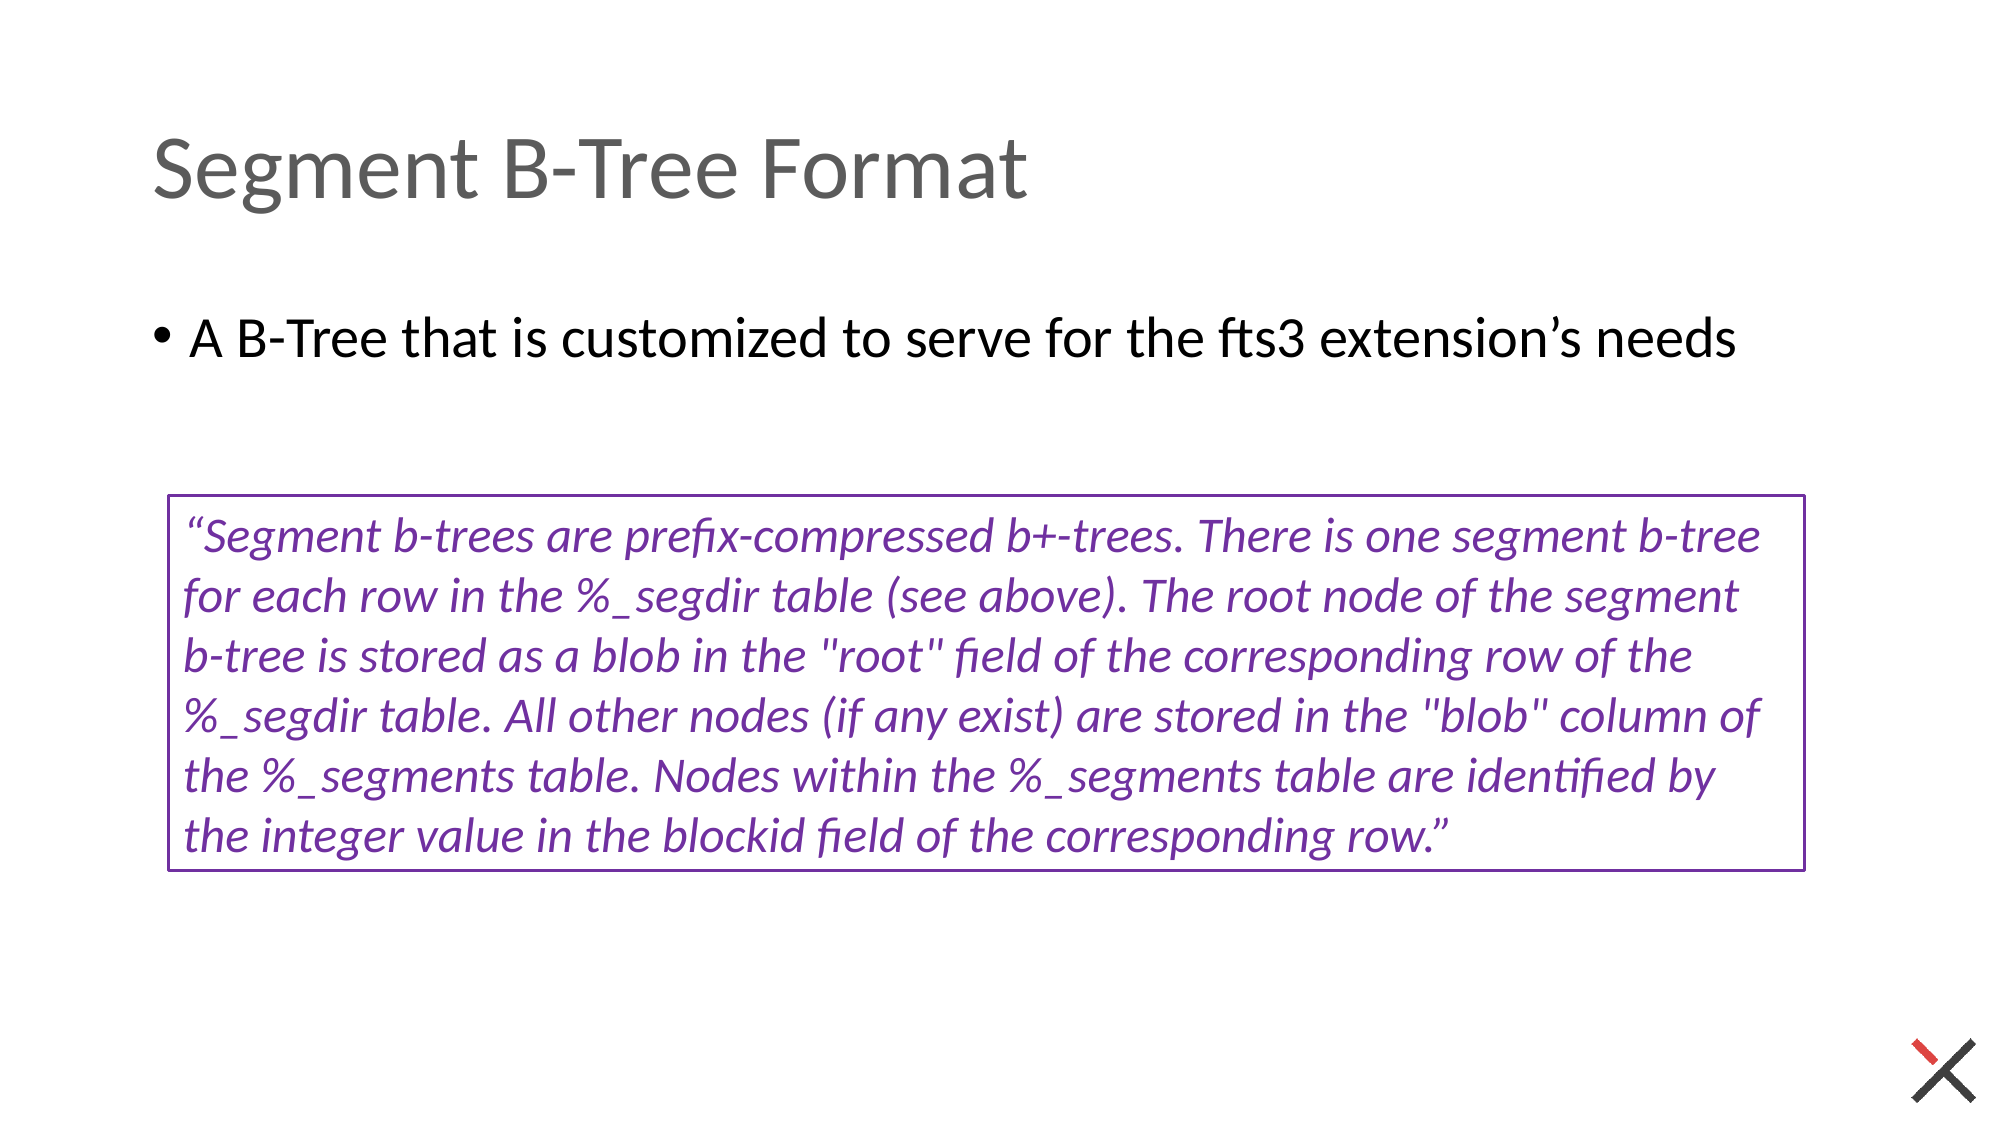

# Segment B-Tree Format
A B-Tree that is customized to serve for the fts3 extension’s needs
“Segment b-trees are prefix-compressed b+-trees. There is one segment b-tree for each row in the %_segdir table (see above). The root node of the segment b-tree is stored as a blob in the "root" field of the corresponding row of the %_segdir table. All other nodes (if any exist) are stored in the "blob" column of the %_segments table. Nodes within the %_segments table are identified by the integer value in the blockid field of the corresponding row.”